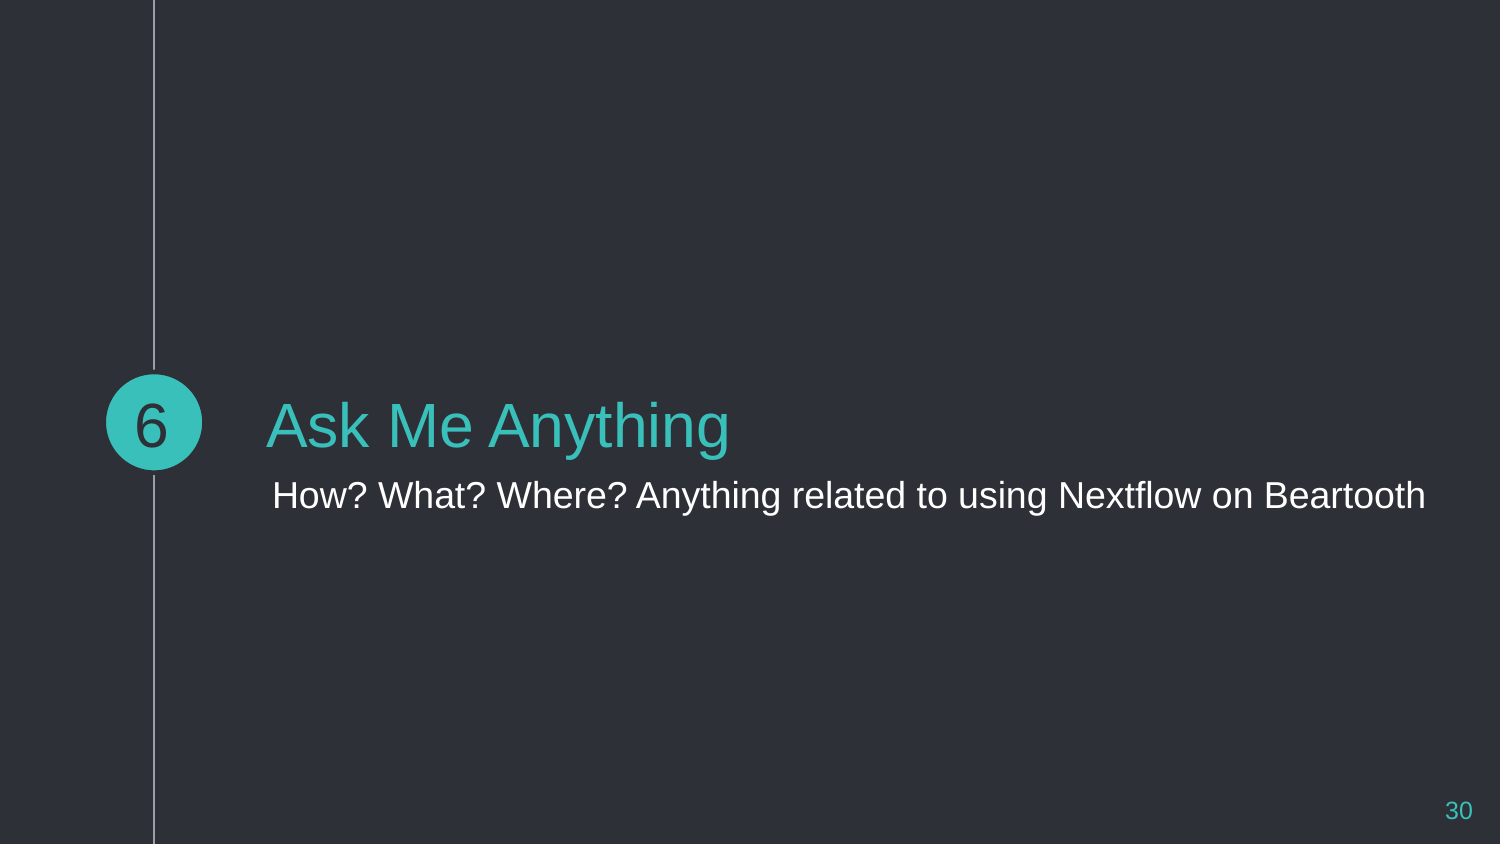

6
# Ask Me Anything
How? What? Where? Anything related to using Nextflow on Beartooth
30